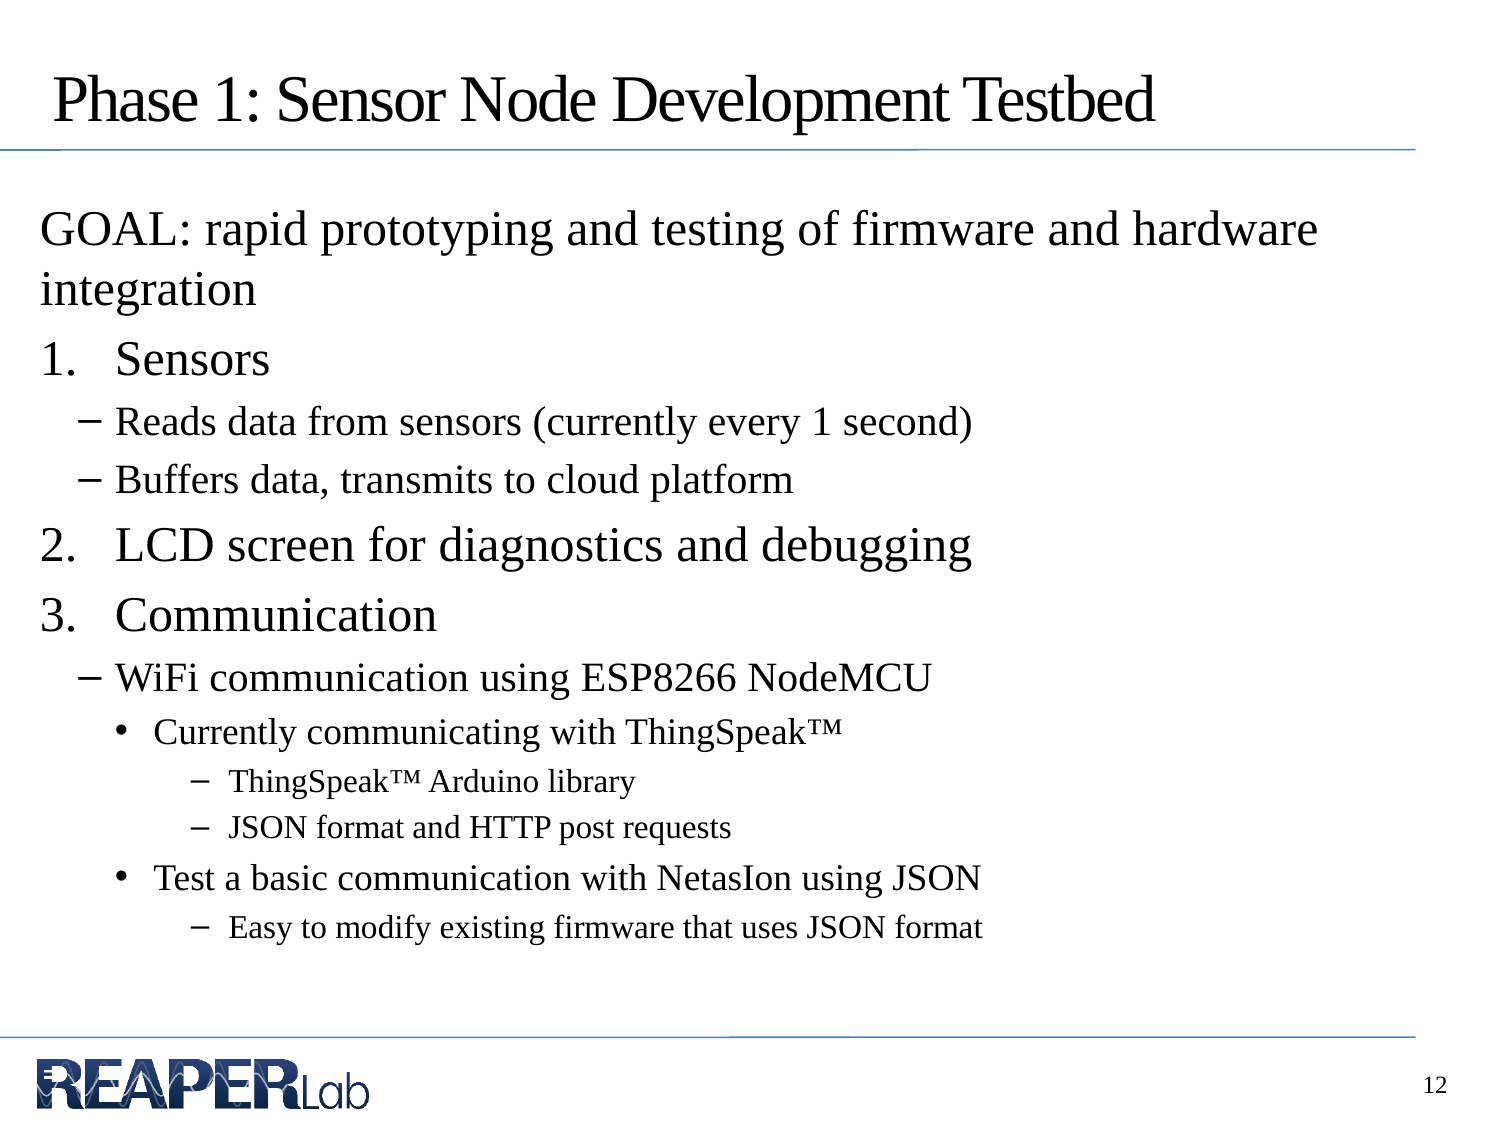

# Phase 1: Sensor Node Development Testbed
GOAL: rapid prototyping and testing of firmware and hardware integration
Sensors
Reads data from sensors (currently every 1 second)
Buffers data, transmits to cloud platform
LCD screen for diagnostics and debugging
Communication
WiFi communication using ESP8266 NodeMCU
Currently communicating with ThingSpeak™
ThingSpeak™ Arduino library
JSON format and HTTP post requests
Test a basic communication with NetasIon using JSON
Easy to modify existing firmware that uses JSON format